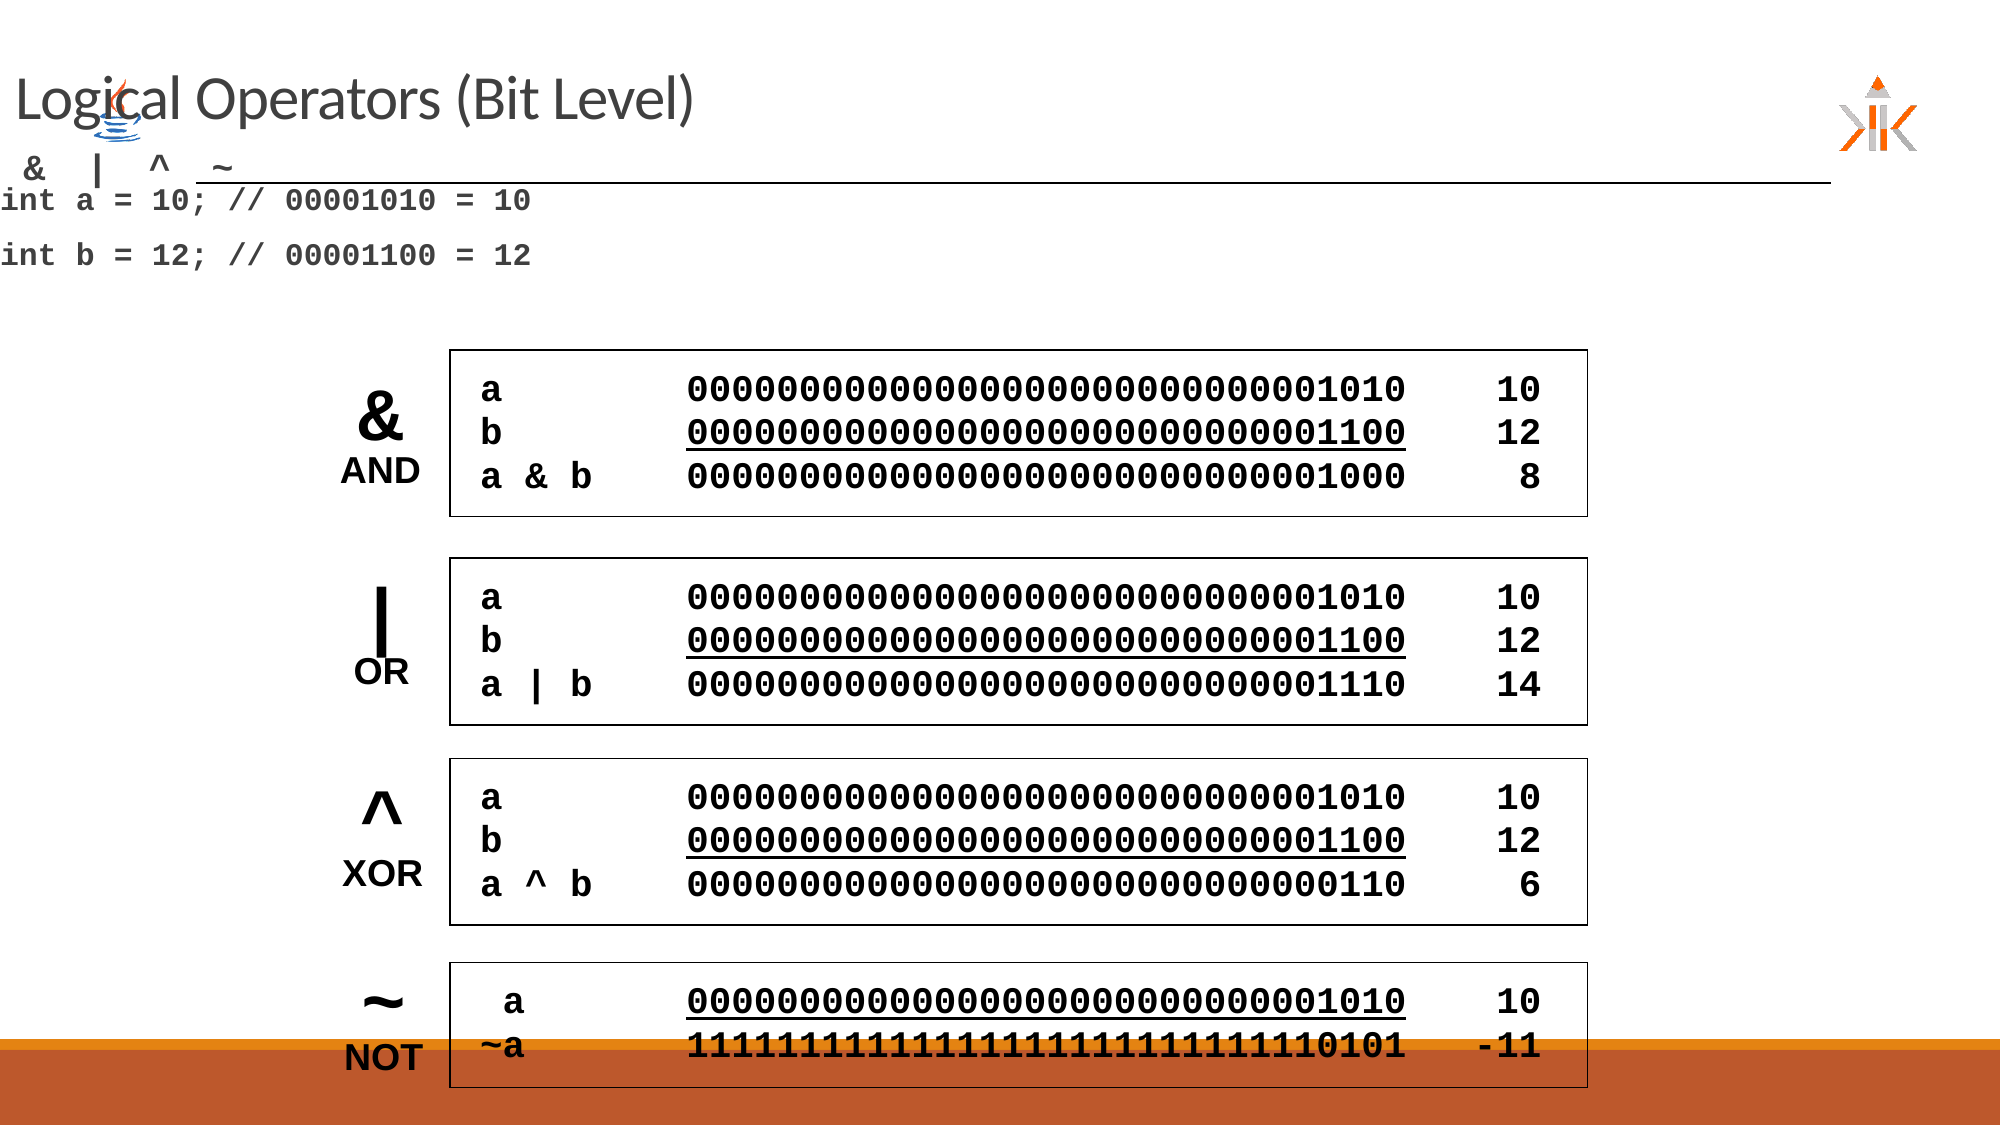

Logical Operators (Bit Level)
 &  |  ^  ~
int a = 10; // 00001010 = 10
int b = 12; // 00001100 = 12
a		00000000000000000000000000001010    10
b		00000000000000000000000000001100    12
a & b	00000000000000000000000000001000     8
&
AND
a		00000000000000000000000000001010    10
b		00000000000000000000000000001100    12
a | b	00000000000000000000000000001110    14
|
OR
a		00000000000000000000000000001010    10
b		00000000000000000000000000001100    12
a ^ b	00000000000000000000000000000110     6
^
XOR
~
NOT
 a		00000000000000000000000000001010    10
~a		11111111111111111111111111110101   -11